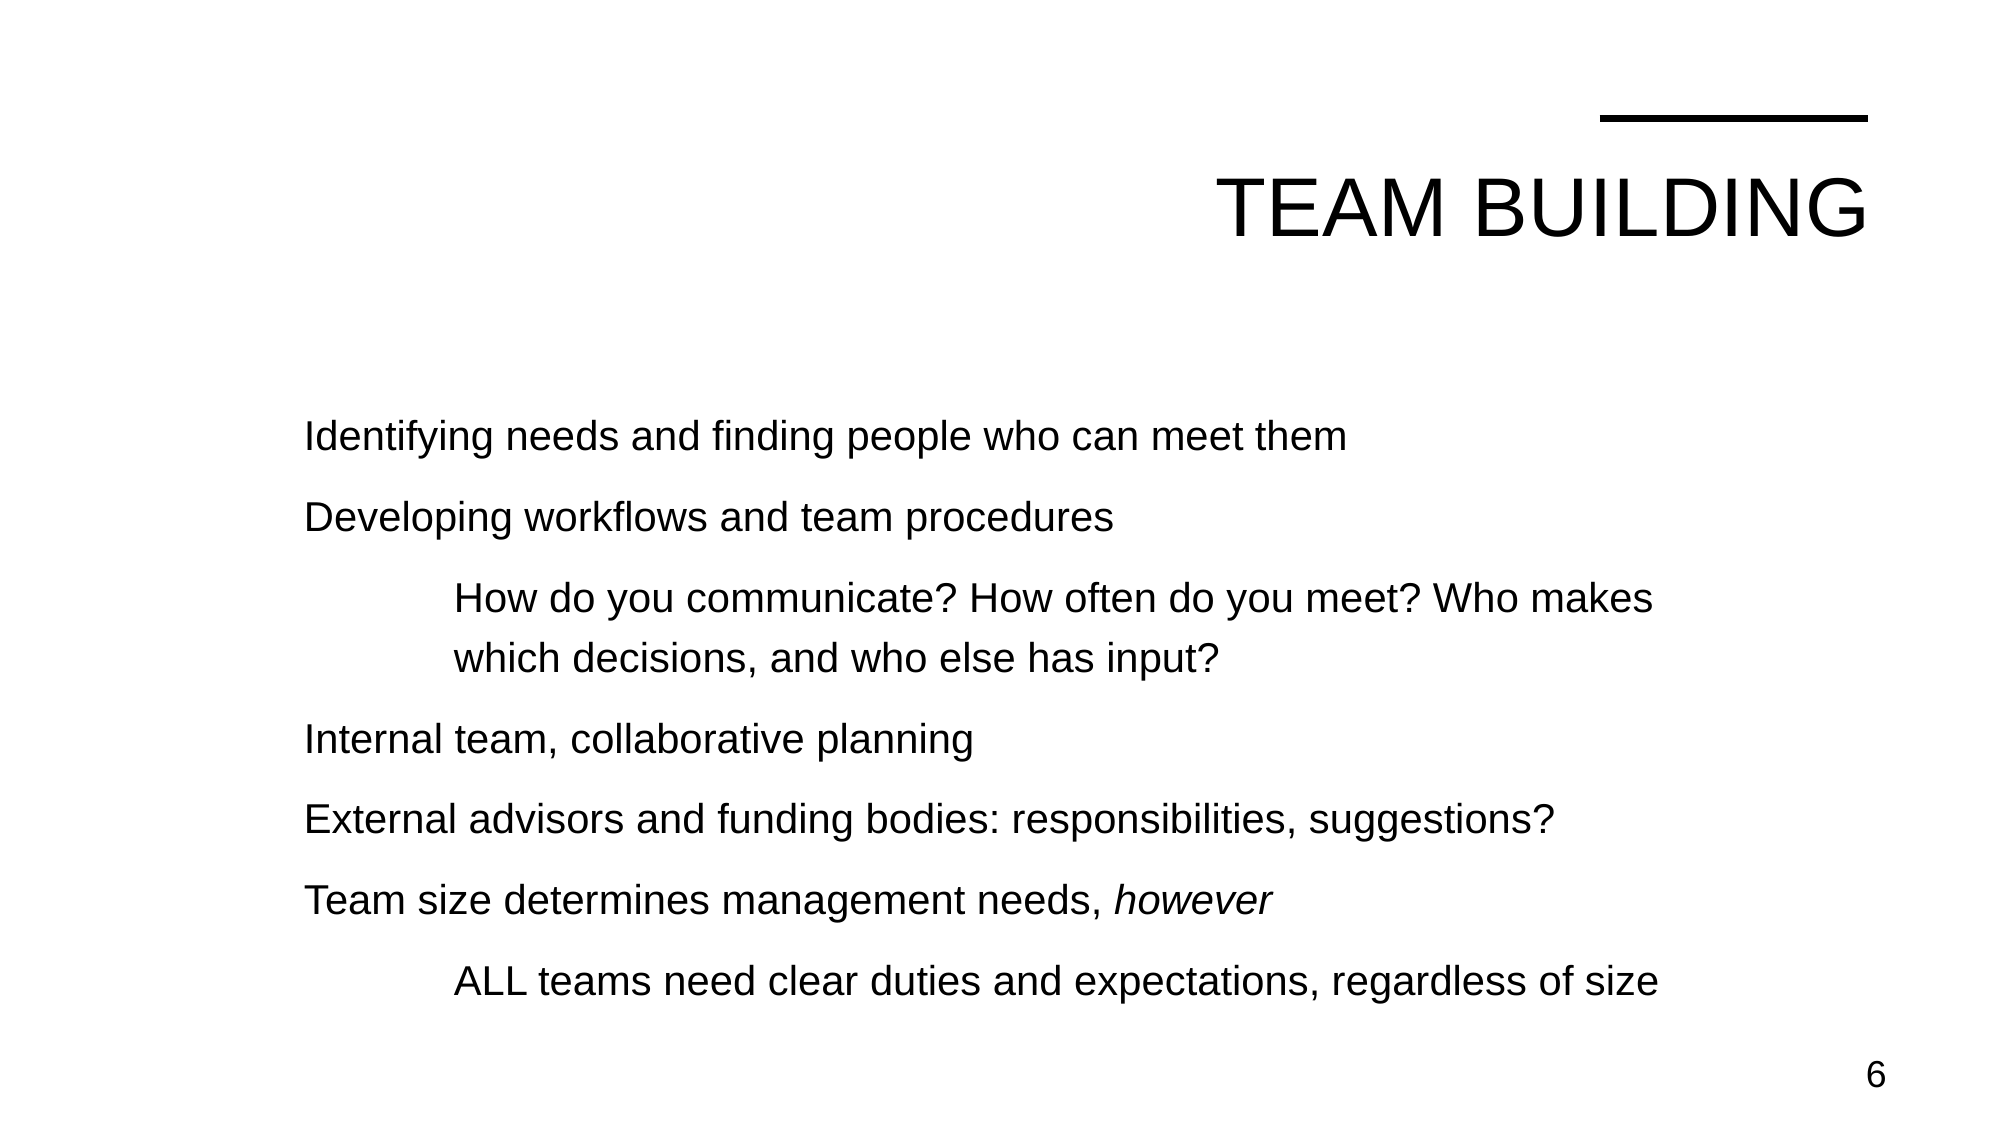

# Team Building
Identifying needs and finding people who can meet them
Developing workflows and team procedures
	How do you communicate? How often do you meet? Who makes 	which decisions, and who else has input?
Internal team, collaborative planning
External advisors and funding bodies: responsibilities, suggestions?
Team size determines management needs, however
	ALL teams need clear duties and expectations, regardless of size
6